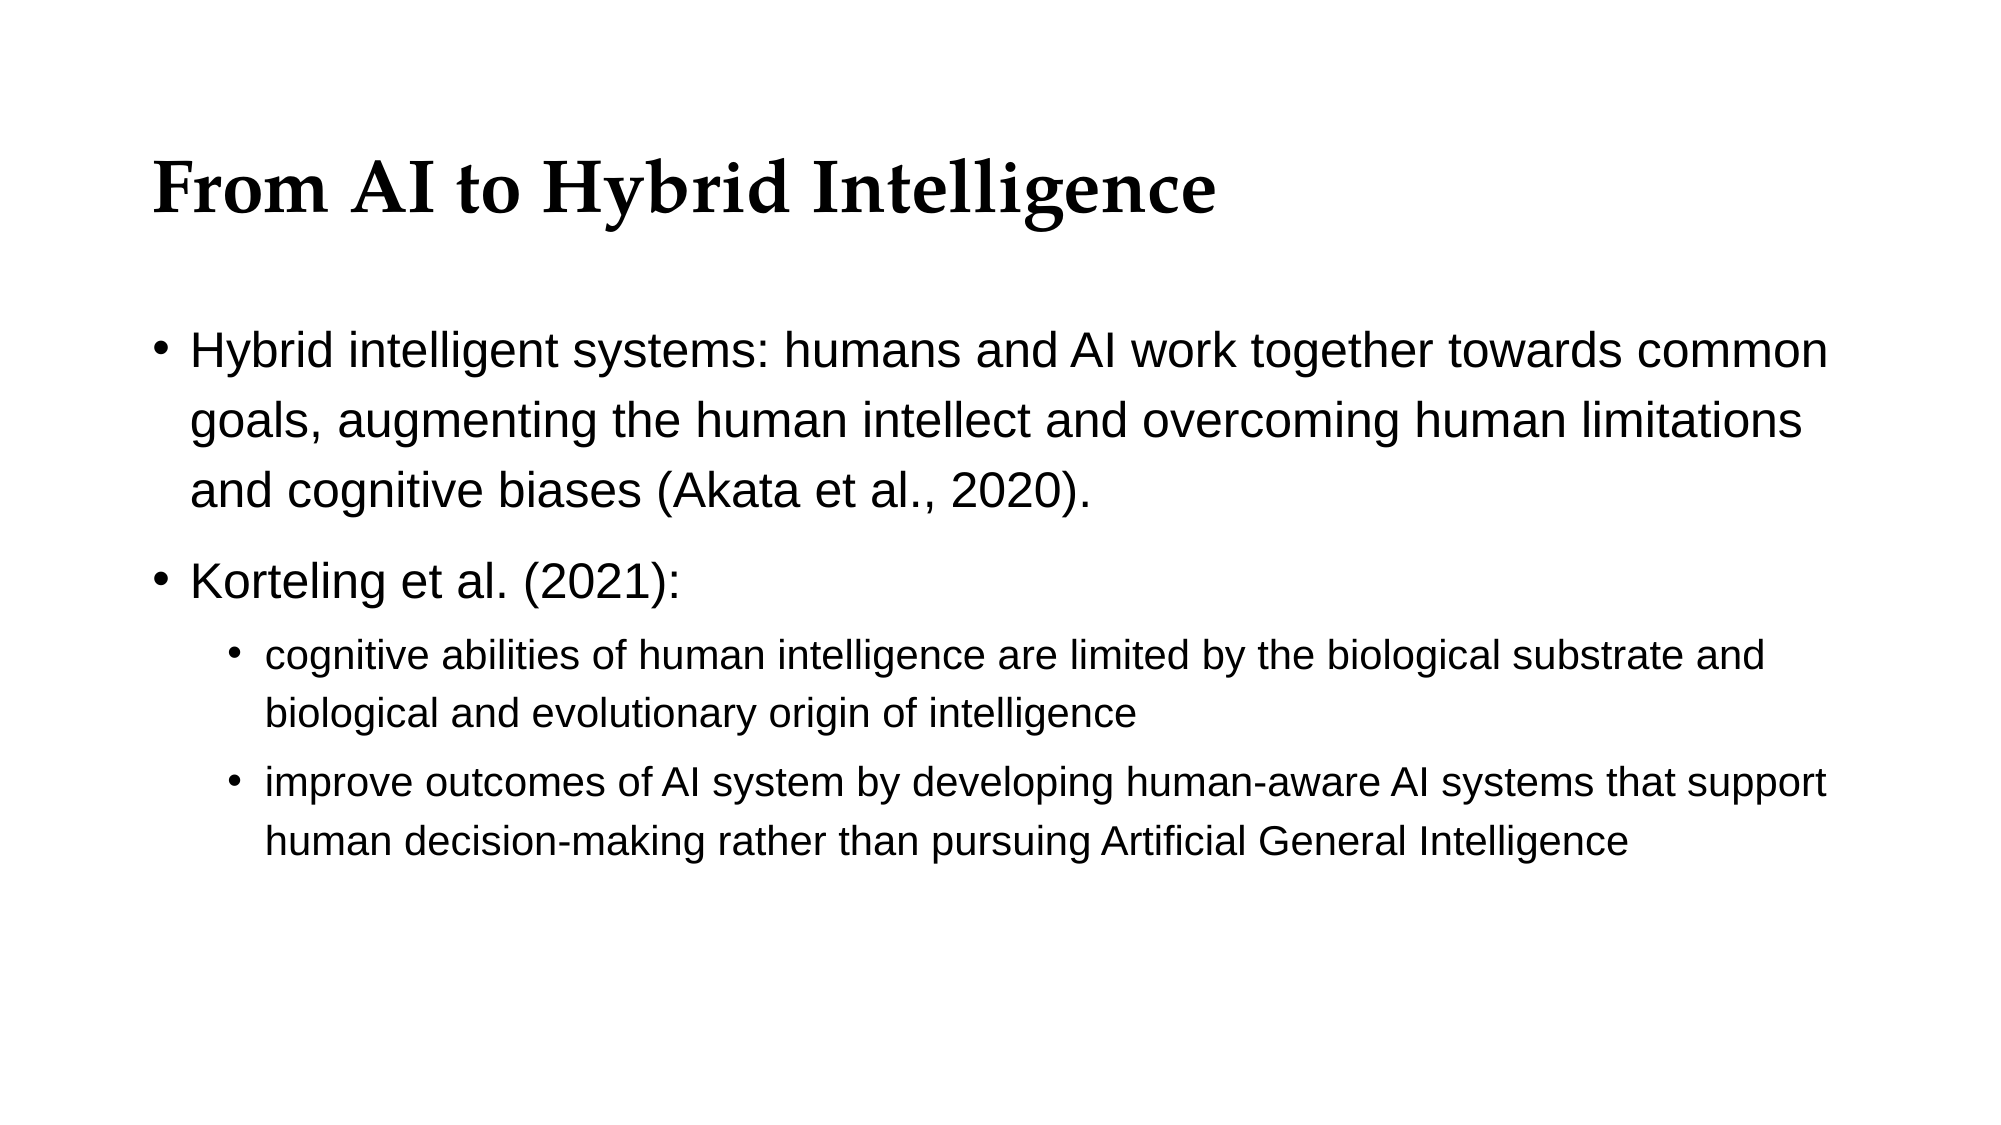

# From AI to Hybrid Intelligence
Hybrid intelligent systems: humans and AI work together towards common goals, augmenting the human intellect and overcoming human limitations and cognitive biases (Akata et al., 2020).
Korteling et al. (2021):
cognitive abilities of human intelligence are limited by the biological substrate and biological and evolutionary origin of intelligence
improve outcomes of AI system by developing human-aware AI systems that support human decision-making rather than pursuing Artificial General Intelligence